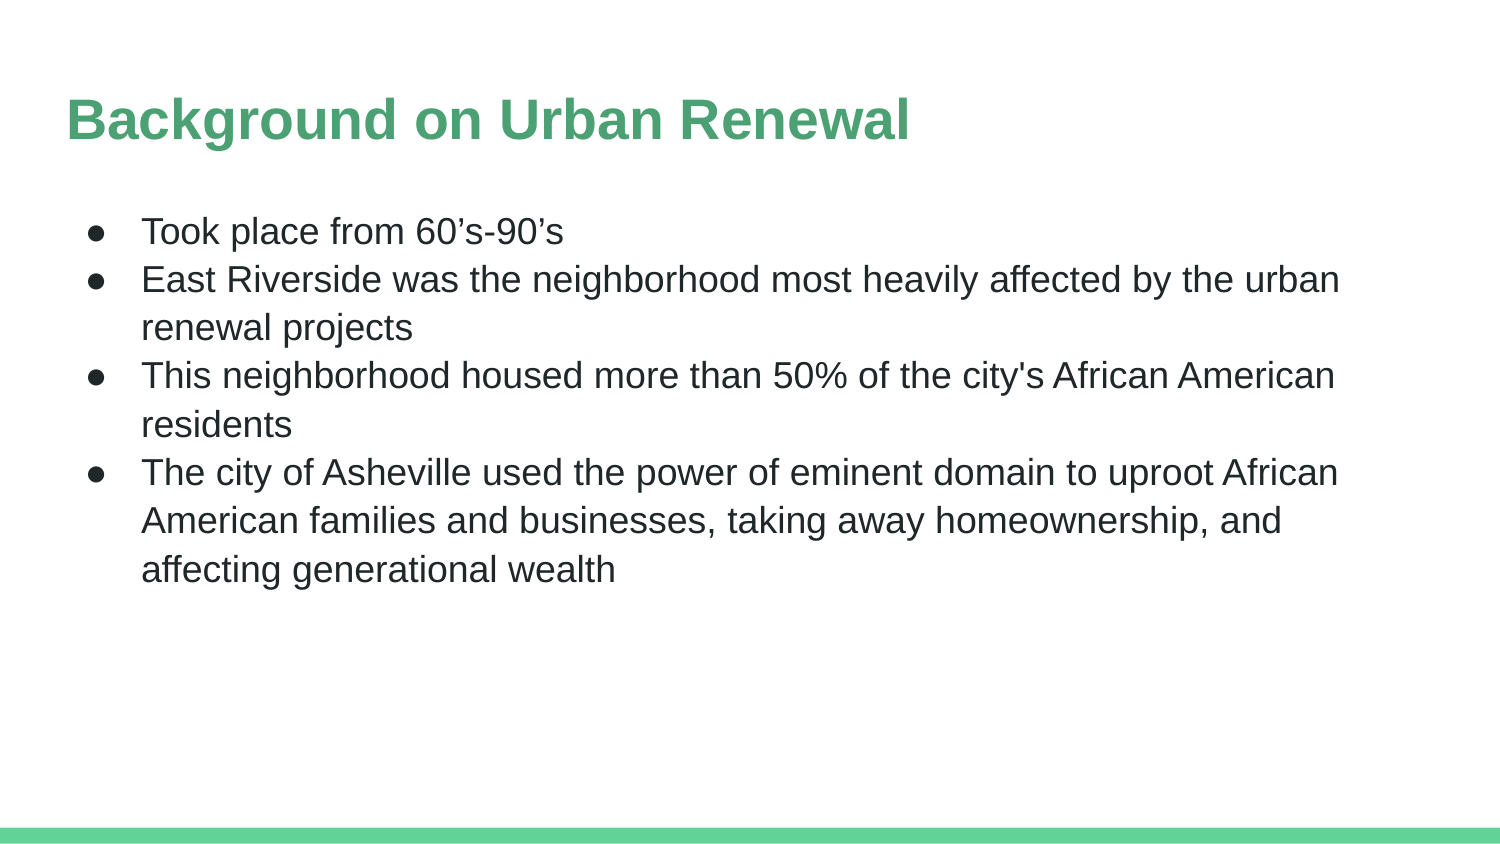

# Background on Urban Renewal
Took place from 60’s-90’s
East Riverside was the neighborhood most heavily affected by the urban renewal projects
This neighborhood housed more than 50% of the city's African American residents
The city of Asheville used the power of eminent domain to uproot African American families and businesses, taking away homeownership, and affecting generational wealth